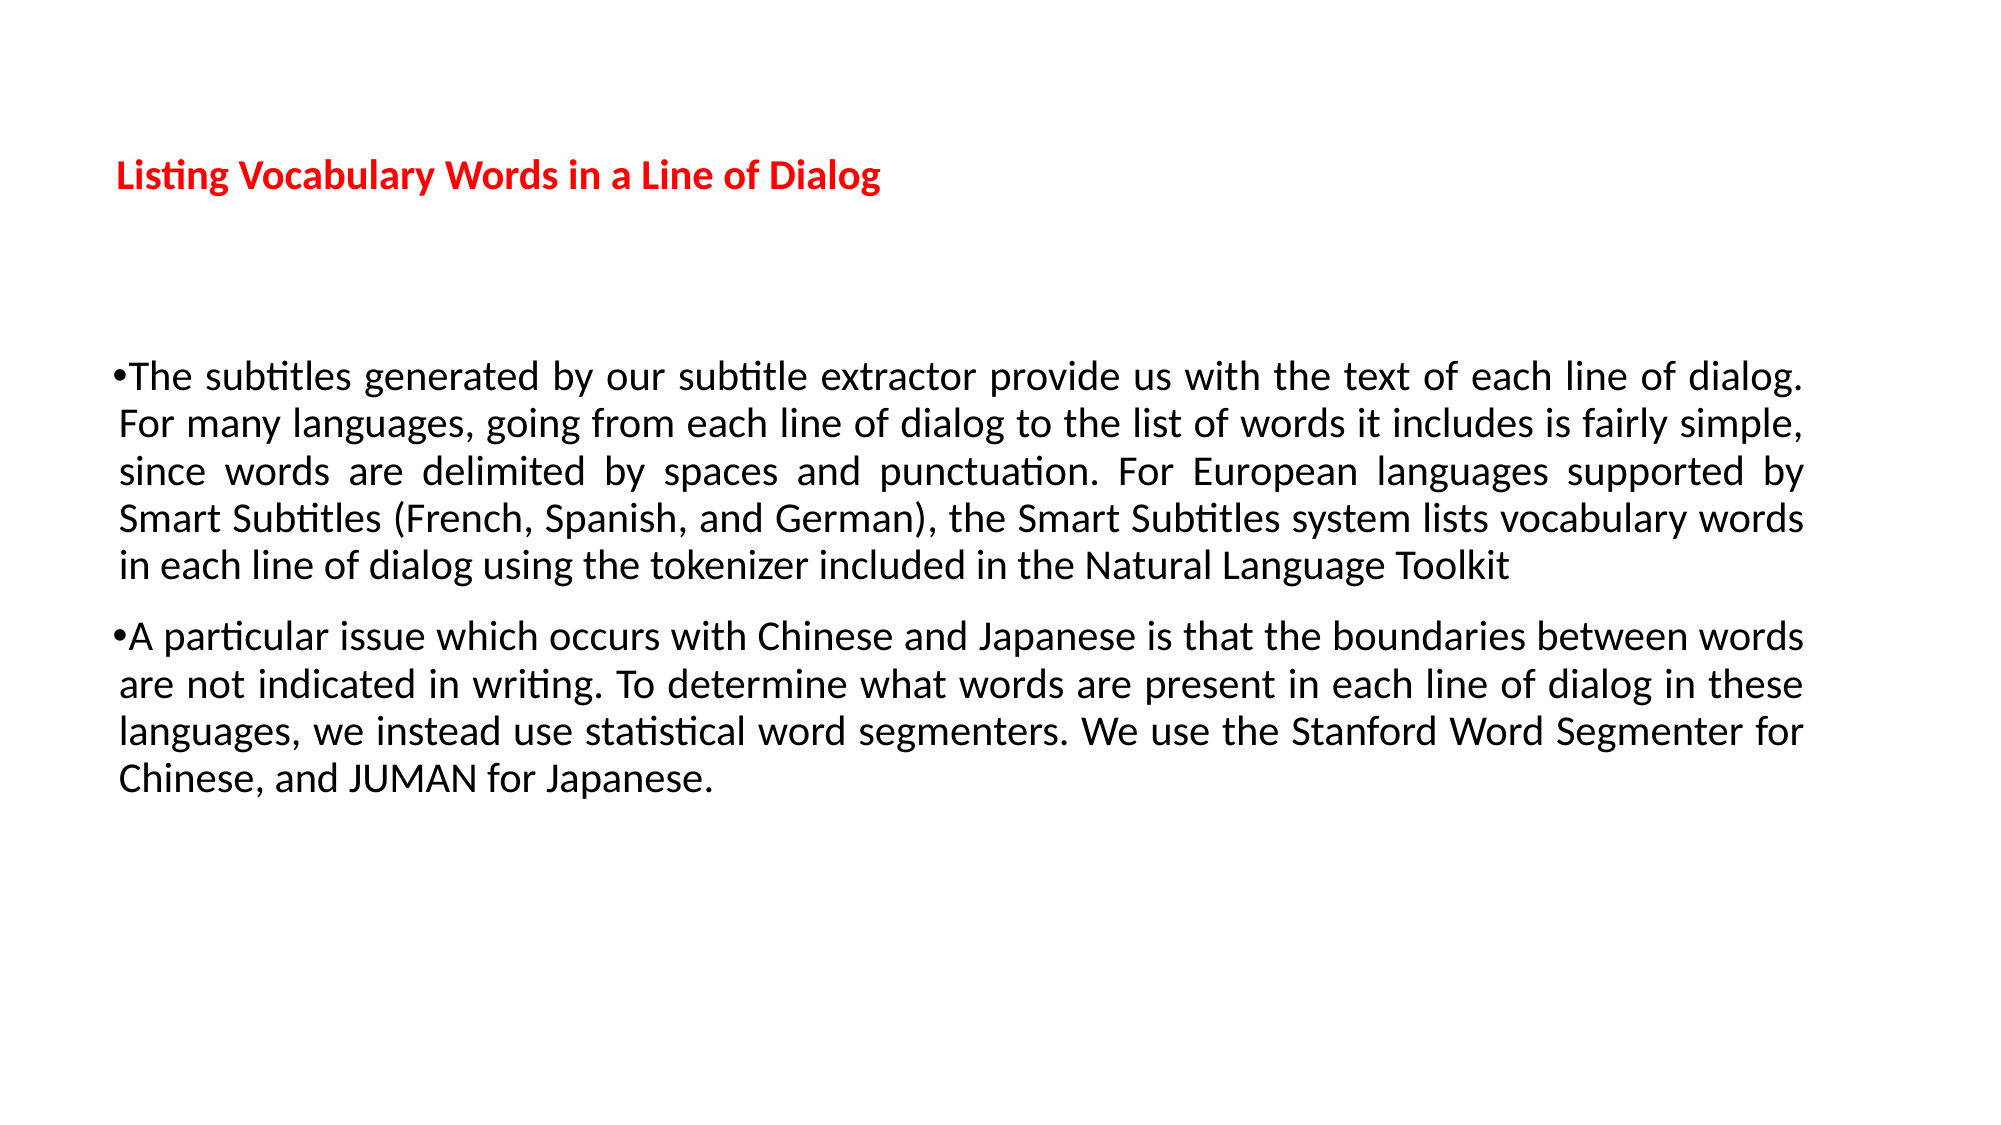

Listing Vocabulary Words in a Line of Dialog

The subtitles generated by our subtitle extractor provide us with the text of each line of dialog. For many languages, going from each line of dialog to the list of words it includes is fairly simple, since words are delimited by spaces and punctuation. For European languages supported by Smart Subtitles (French, Spanish, and German), the Smart Subtitles system lists vocabulary words in each line of dialog using the tokenizer included in the Natural Language Toolkit
A particular issue which occurs with Chinese and Japanese is that the boundaries between words are not indicated in writing. To determine what words are present in each line of dialog in these languages, we instead use statistical word segmenters. We use the Stanford Word Segmenter for Chinese, and JUMAN for Japanese.